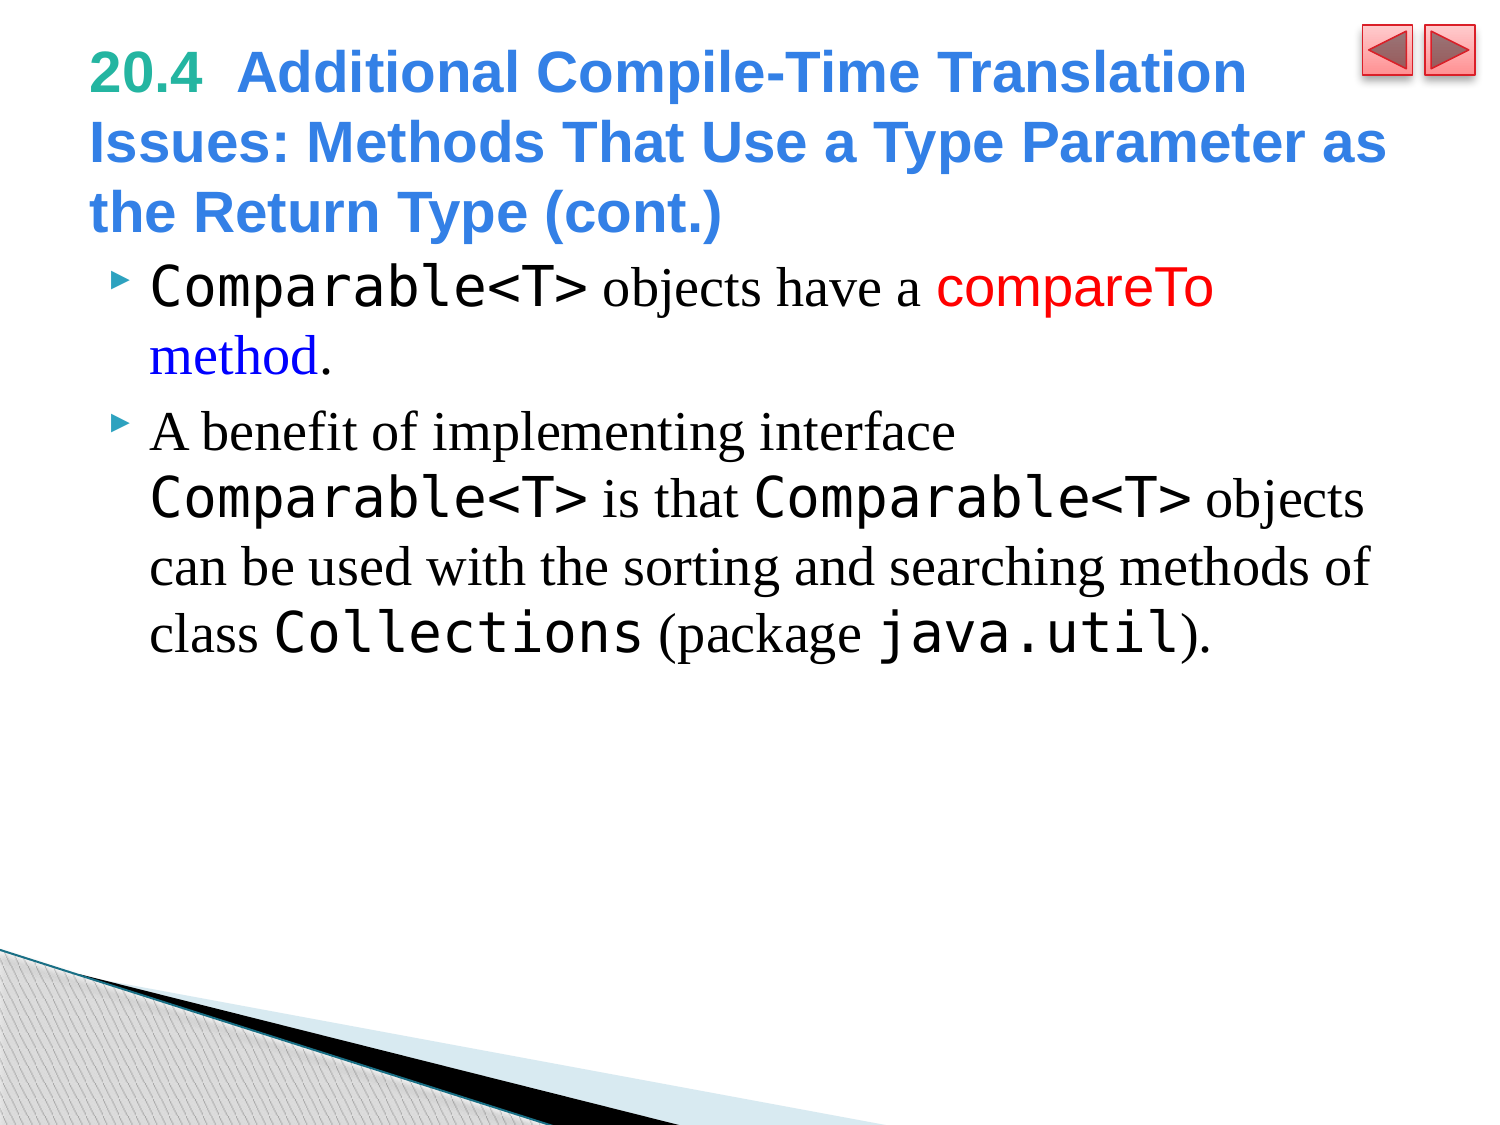

# 20.4  Additional Compile-Time Translation Issues: Methods That Use a Type Parameter as the Return Type (cont.)
Comparable<T> objects have a compareTo method.
A benefit of implementing interface Comparable<T> is that Comparable<T> objects can be used with the sorting and searching methods of class Collections (package java.util).